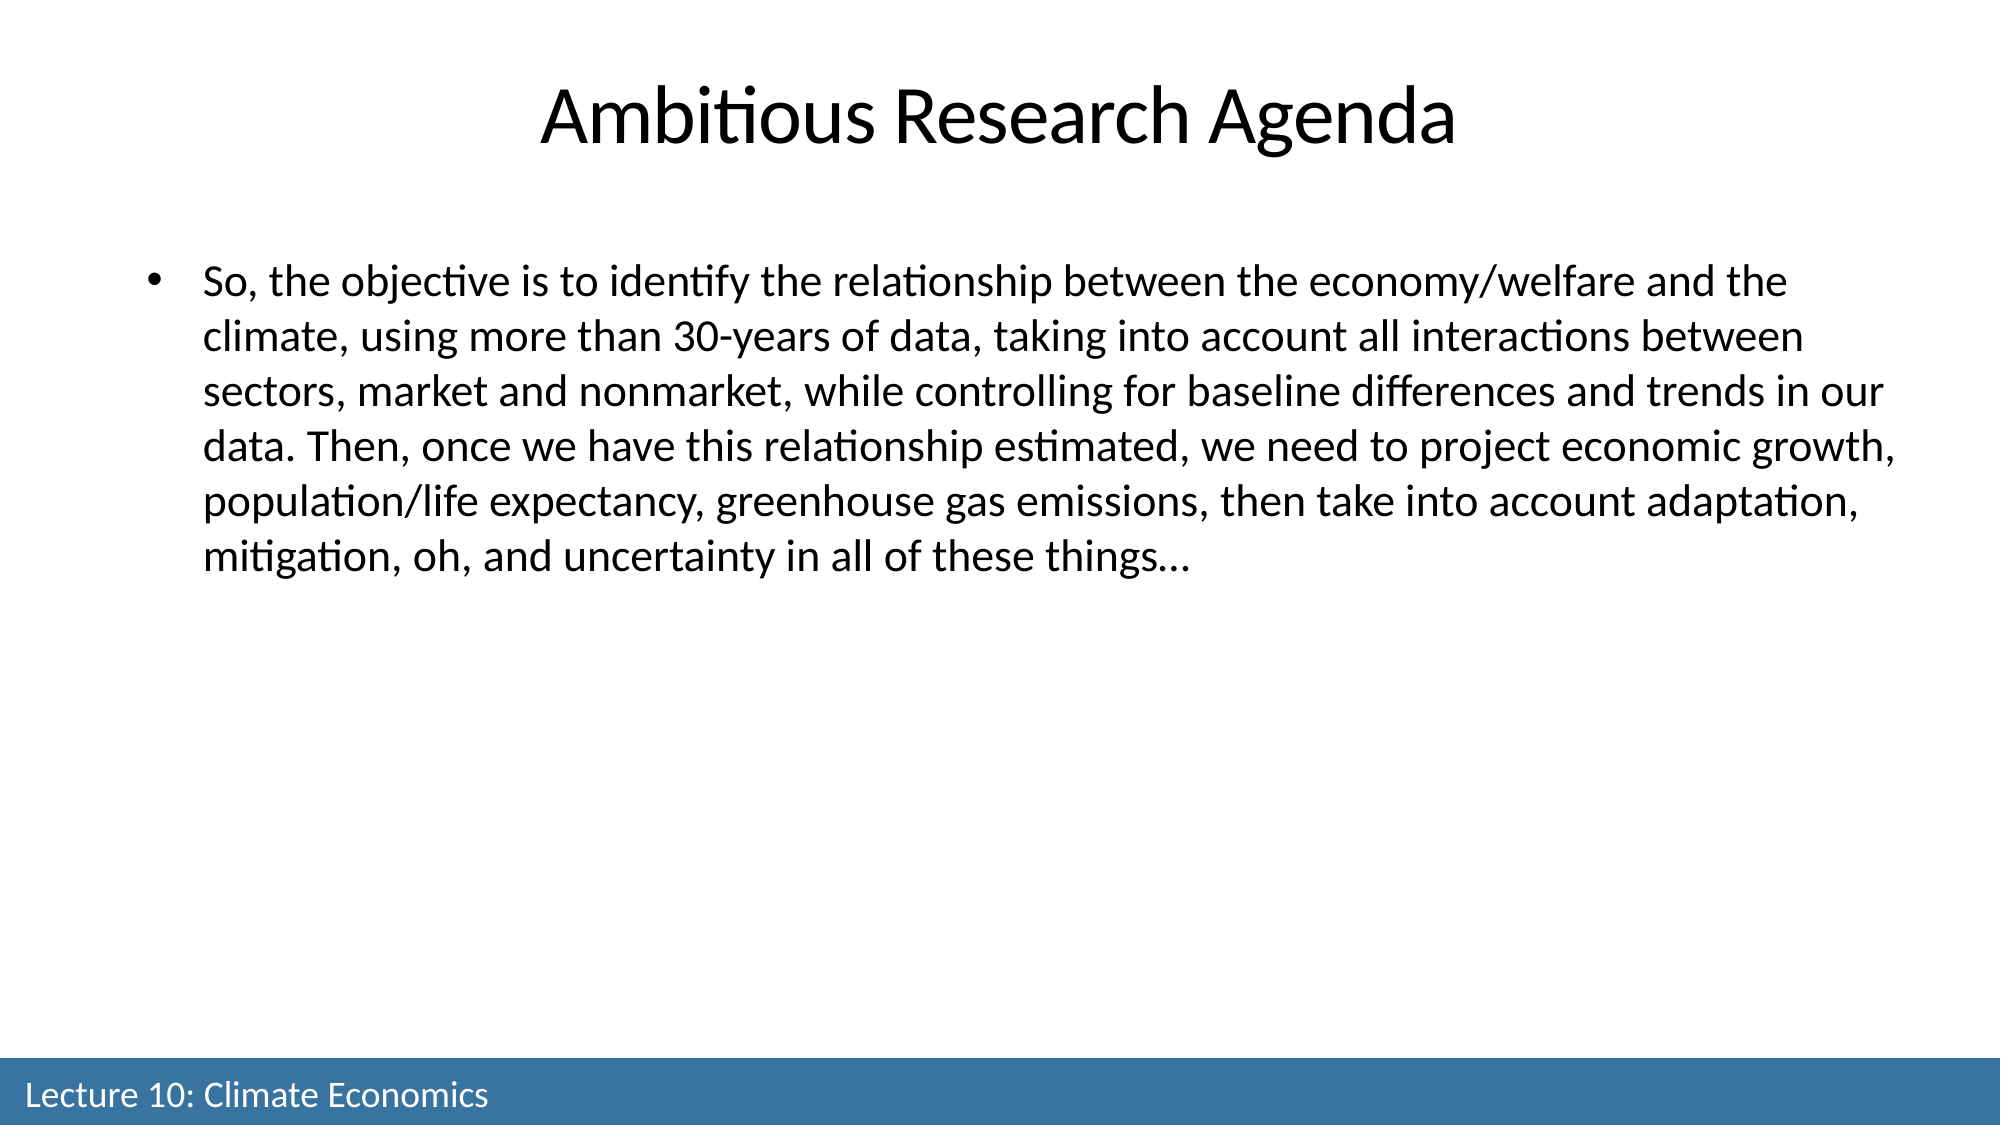

Ambitious Research Agenda

So, the objective is to identify the relationship between the economy/welfare and the climate, using more than 30-years of data, taking into account all interactions between sectors, market and nonmarket, while controlling for baseline differences and trends in our data. Then, once we have this relationship estimated, we need to project economic growth, population/life expectancy, greenhouse gas emissions, then take into account adaptation, mitigation, oh, and uncertainty in all of these things…

Recognizing that this is a very difficult task, researchers in the 1970’s started wondering if we could even place a sign (positive or negative) on the relationship between the economy and climate. This was done in an Integrated Assessment Model (IAM) framework.
Once calibrated, IAMs allow researchers to explore empirical relationships between model components and their feedbacks.